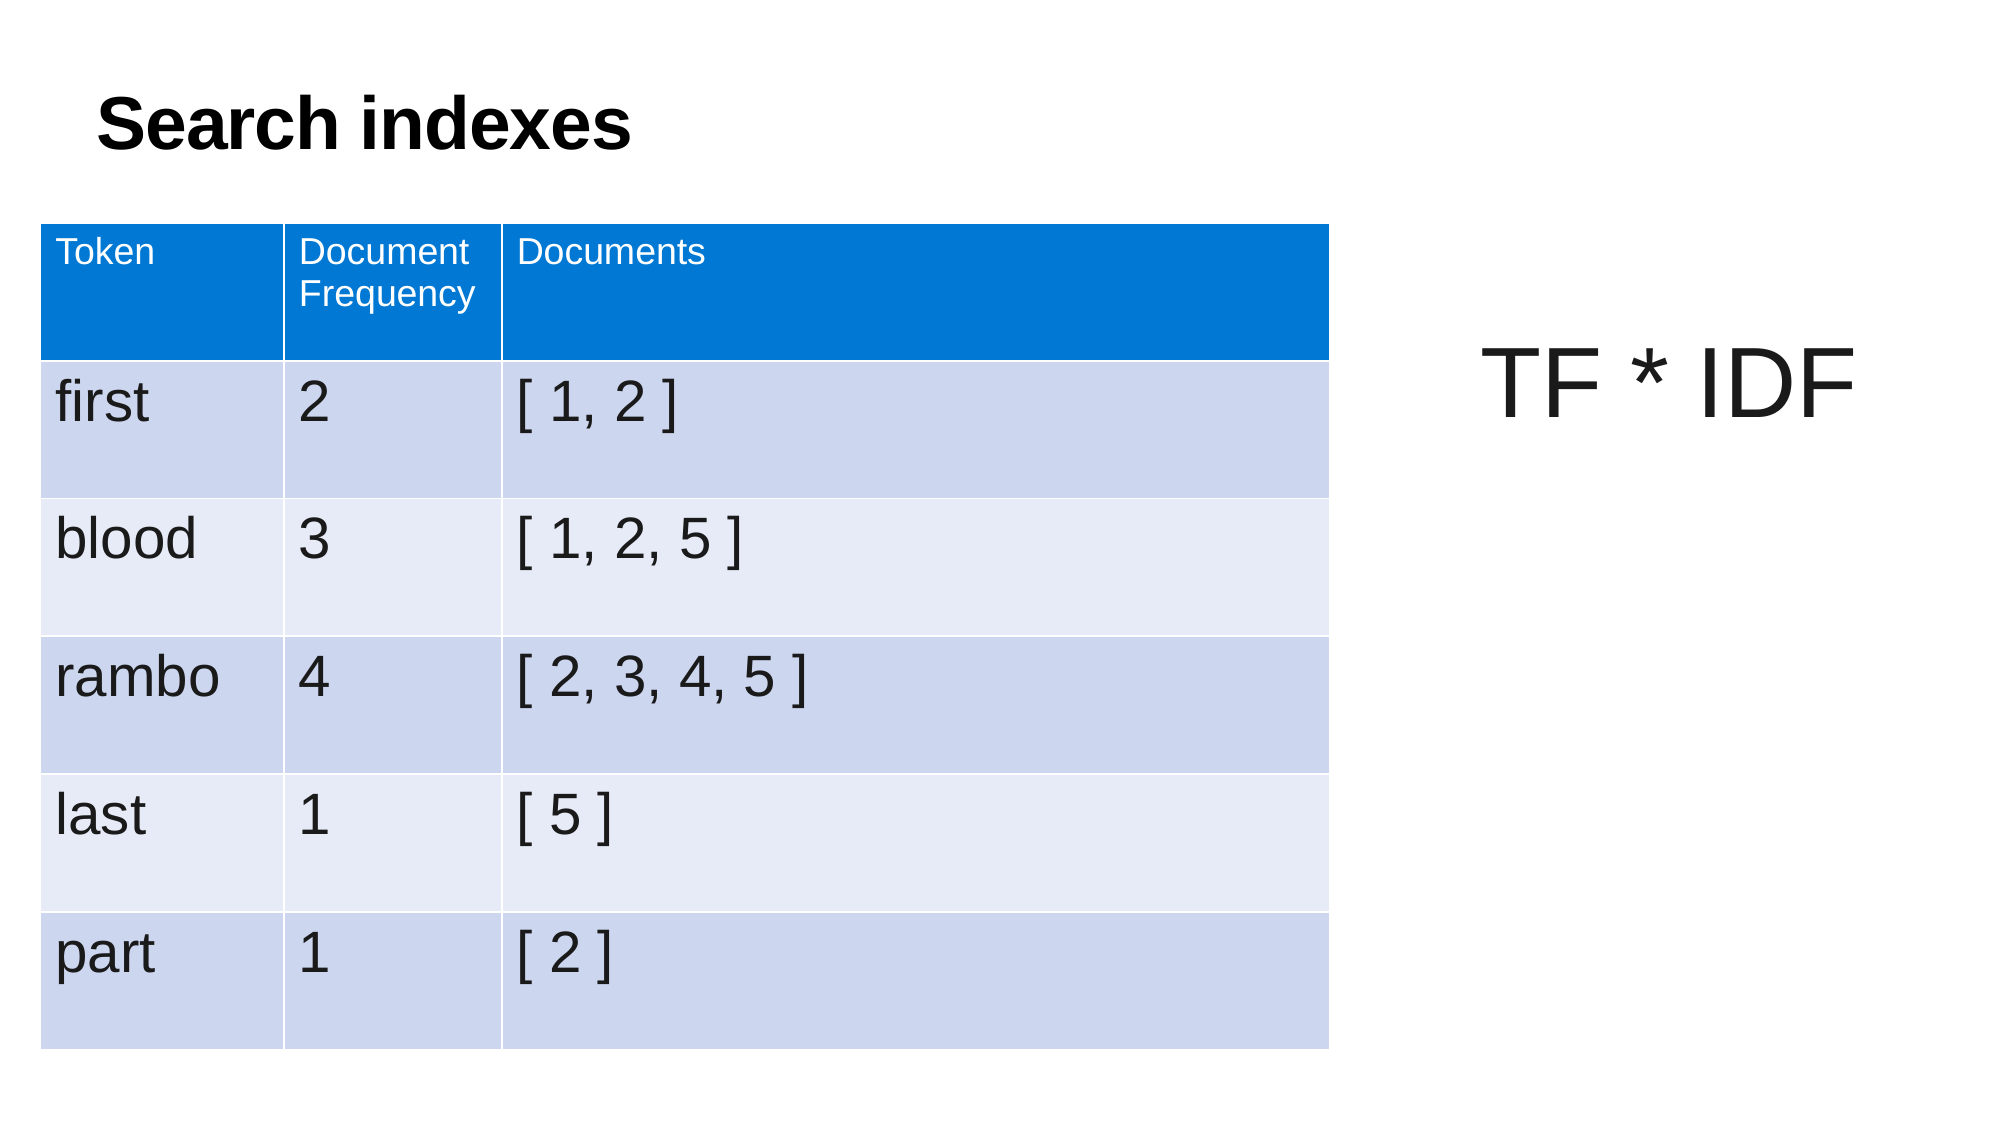

# Search indexes
| Token | Document Frequency | Documents |
| --- | --- | --- |
| first | 2 | [ 1, 2 ] |
| blood | 3 | [ 1, 2, 5 ] |
| rambo | 4 | [ 2, 3, 4, 5 ] |
| last | 1 | [ 5 ] |
| part | 1 | [ 2 ] |
TF * IDF